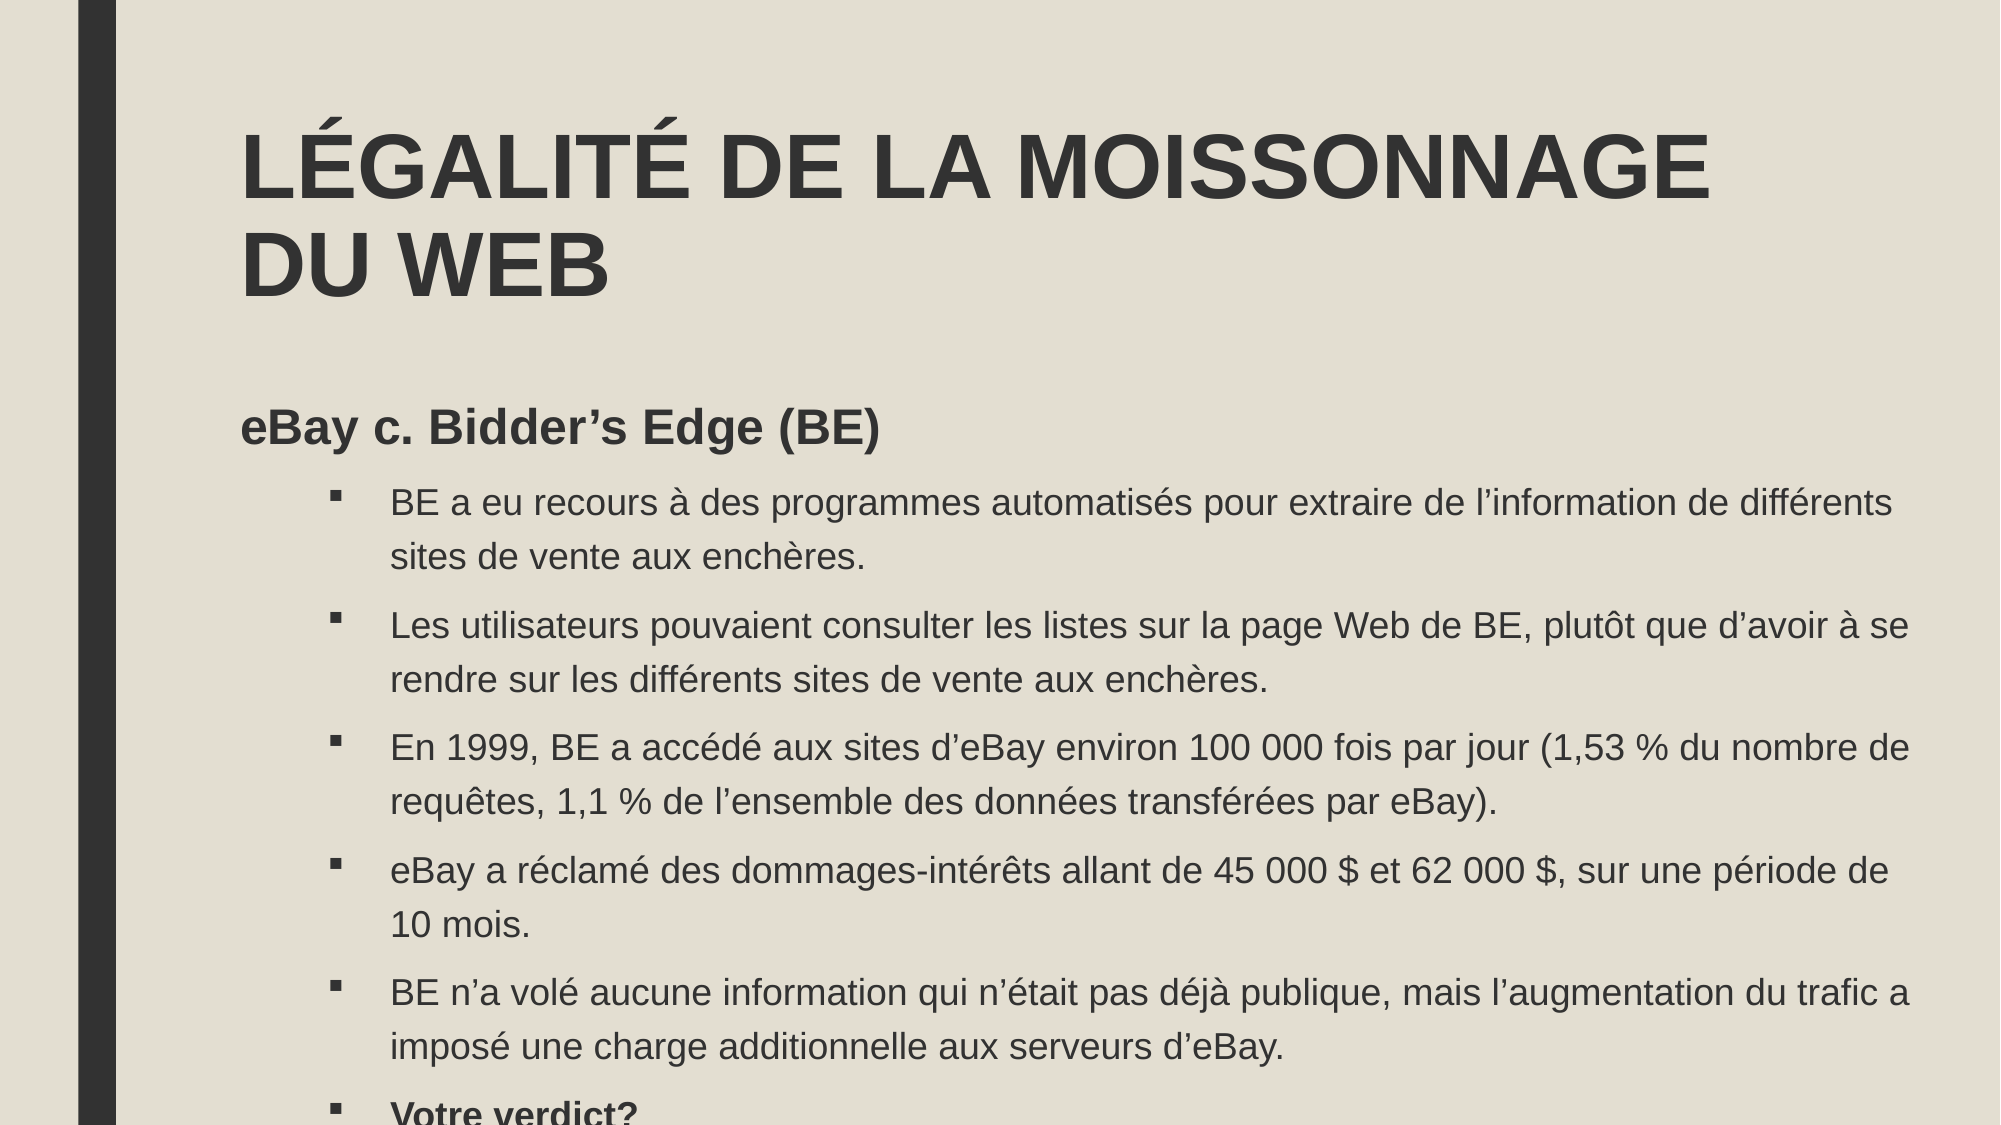

# LÉGALITÉ DE LA MOISSONNAGE DU WEB
eBay c. Bidder’s Edge (BE)
BE a eu recours à des programmes automatisés pour extraire de l’information de différents sites de vente aux enchères.
Les utilisateurs pouvaient consulter les listes sur la page Web de BE, plutôt que d’avoir à se rendre sur les différents sites de vente aux enchères.
En 1999, BE a accédé aux sites d’eBay environ 100 000 fois par jour (1,53 % du nombre de requêtes, 1,1 % de l’ensemble des données transférées par eBay).
eBay a réclamé des dommages-intérêts allant de 45 000 $ et 62 000 $, sur une période de 10 mois.
BE n’a volé aucune information qui n’était pas déjà publique, mais l’augmentation du trafic a imposé une charge additionnelle aux serveurs d’eBay.
Votre verdict?